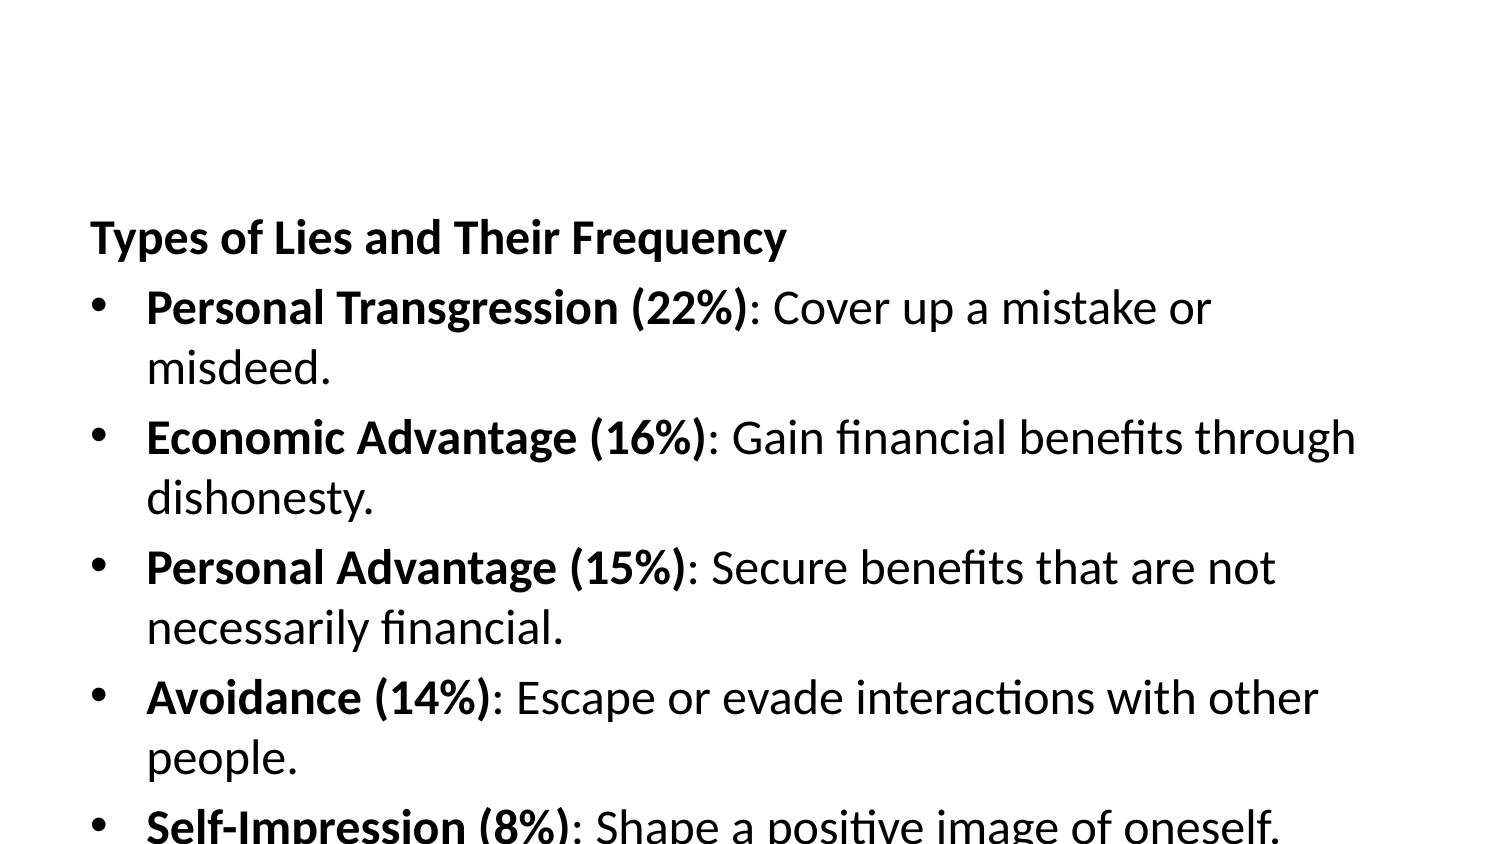

Types of Lies and Their Frequency
Personal Transgression (22%): Cover up a mistake or misdeed.
Economic Advantage (16%): Gain financial benefits through dishonesty.
Personal Advantage (15%): Secure benefits that are not necessarily financial.
Avoidance (14%): Escape or evade interactions with other people.
Self-Impression (8%): Shape a positive image of oneself.
Humour (5%): Make people laugh, often using exaggerated or fictitious elements.
Social or Polite (5%): Uphold social roles or avoid rudeness.
Altruistic (4%): Help someone else by telling a lie.
Malicious (2%): Intentionally hurt others through deception.
Pathological (2%): Disregard for reality; habitual lying without clear reason.
Unknown (7%): Motives are unclear, even to ourselves.